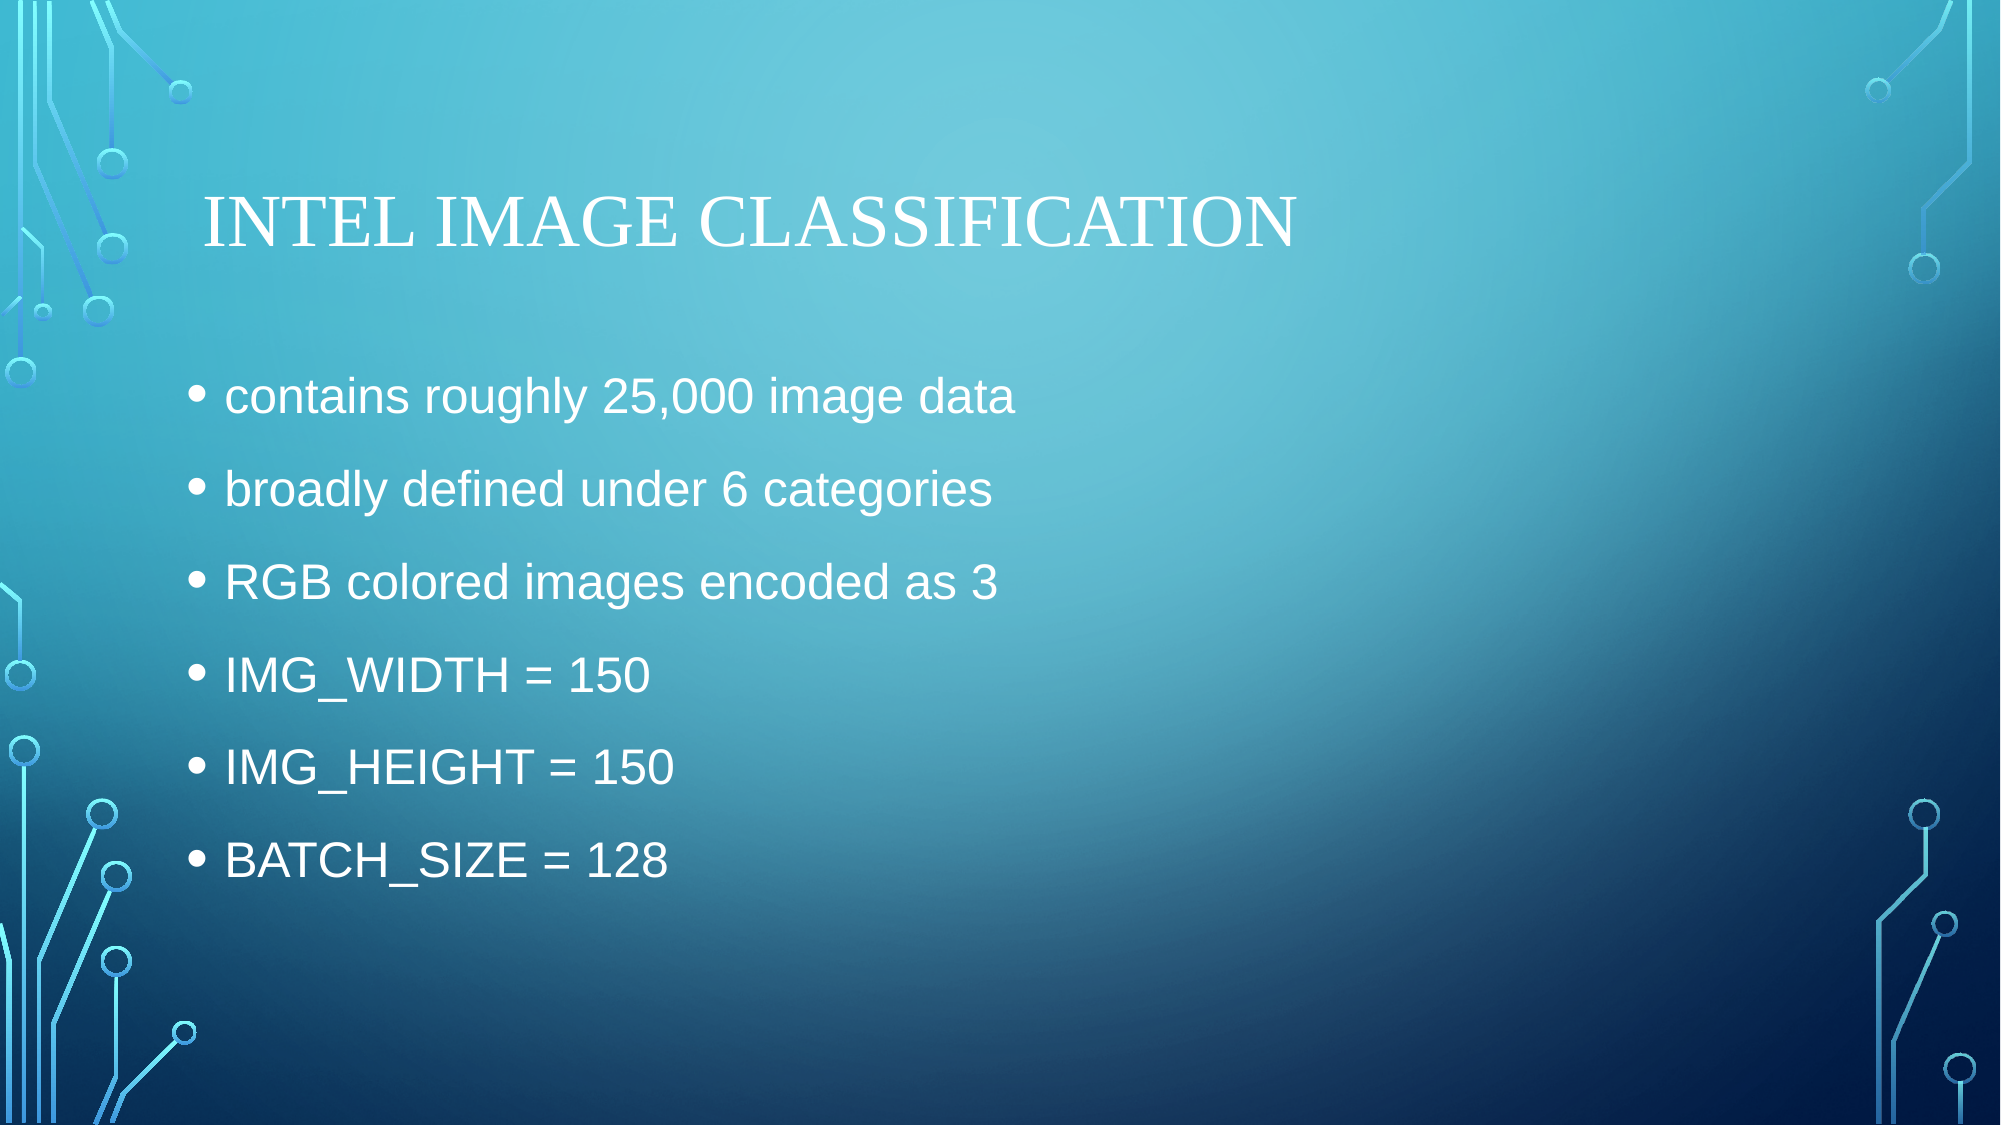

# Intel image classification
contains roughly 25,000 image data
broadly defined under 6 categories
RGB colored images encoded as 3
IMG_WIDTH = 150
IMG_HEIGHT = 150
BATCH_SIZE = 128